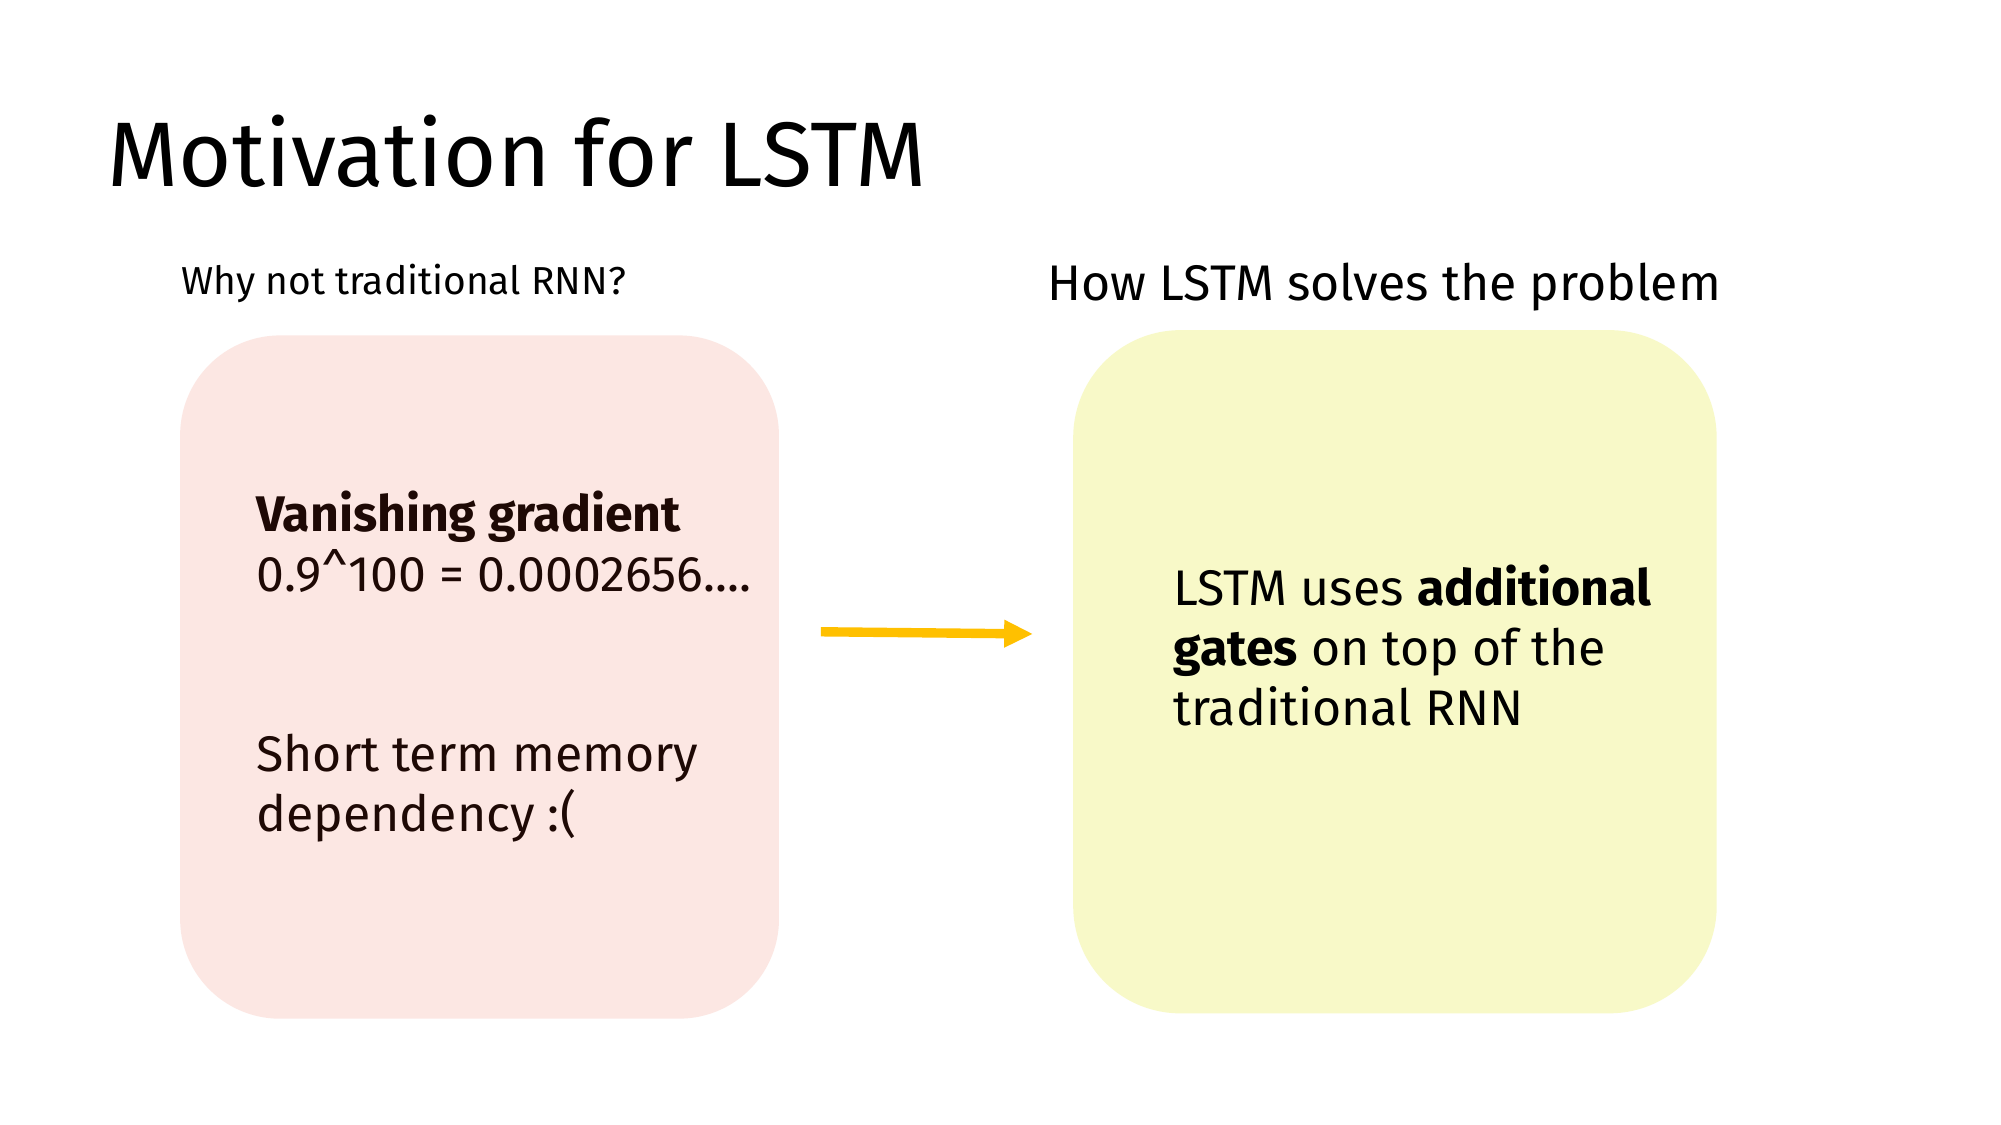

# Motivation for LSTM
How LSTM solves the problem
Why not traditional RNN?

Vanishing gradient 
0.9^100 = 0.0002656....
​

Short term memory dependency :(
LSTM uses additional gates on top of the traditional RNN​